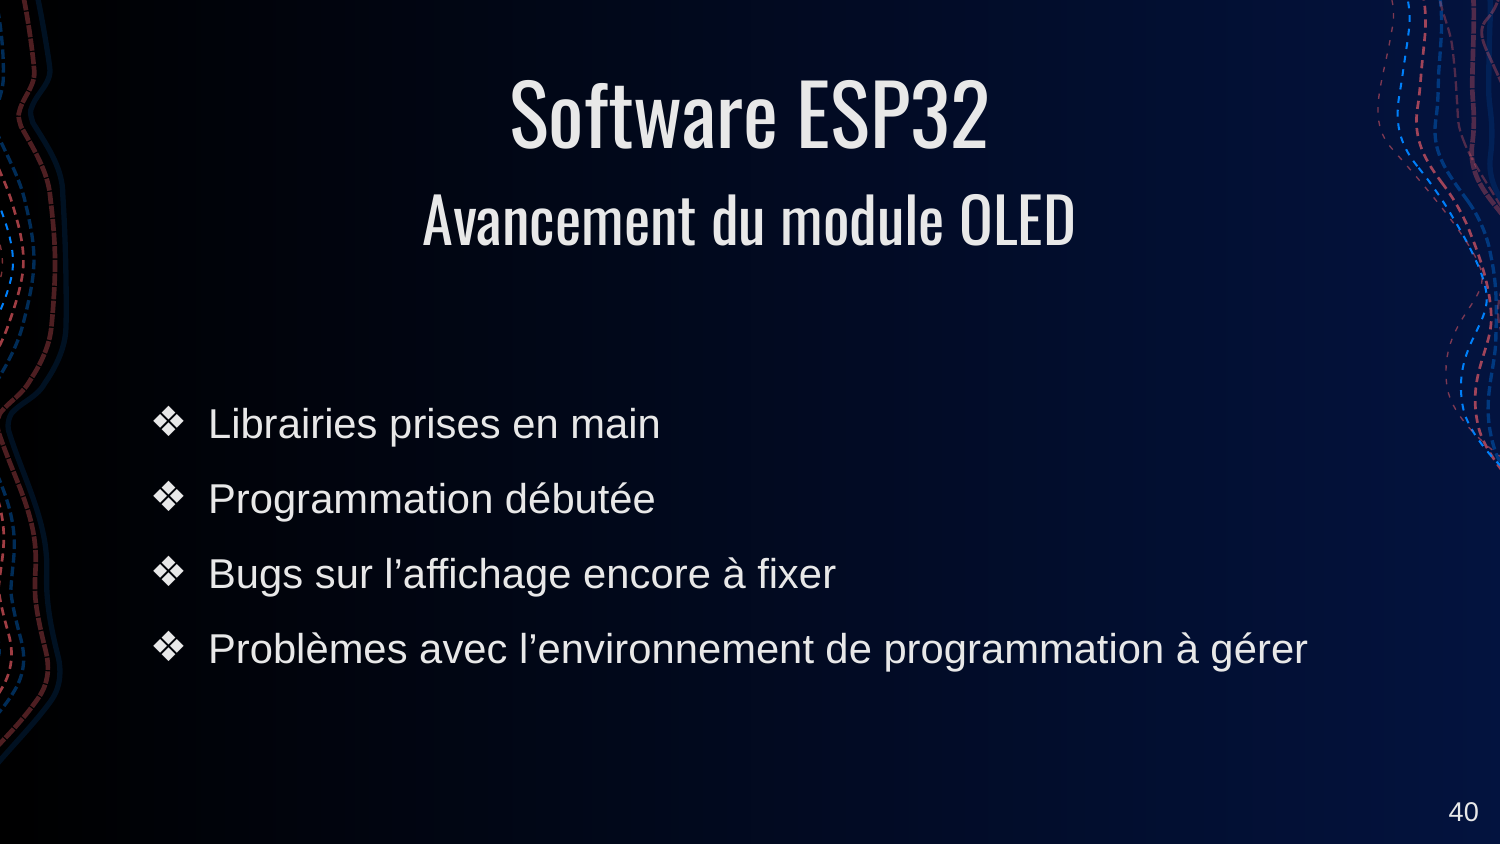

# Software ESP32
Avancement du module OLED
Librairies prises en main
Programmation débutée
Bugs sur l’affichage encore à fixer
Problèmes avec l’environnement de programmation à gérer
40